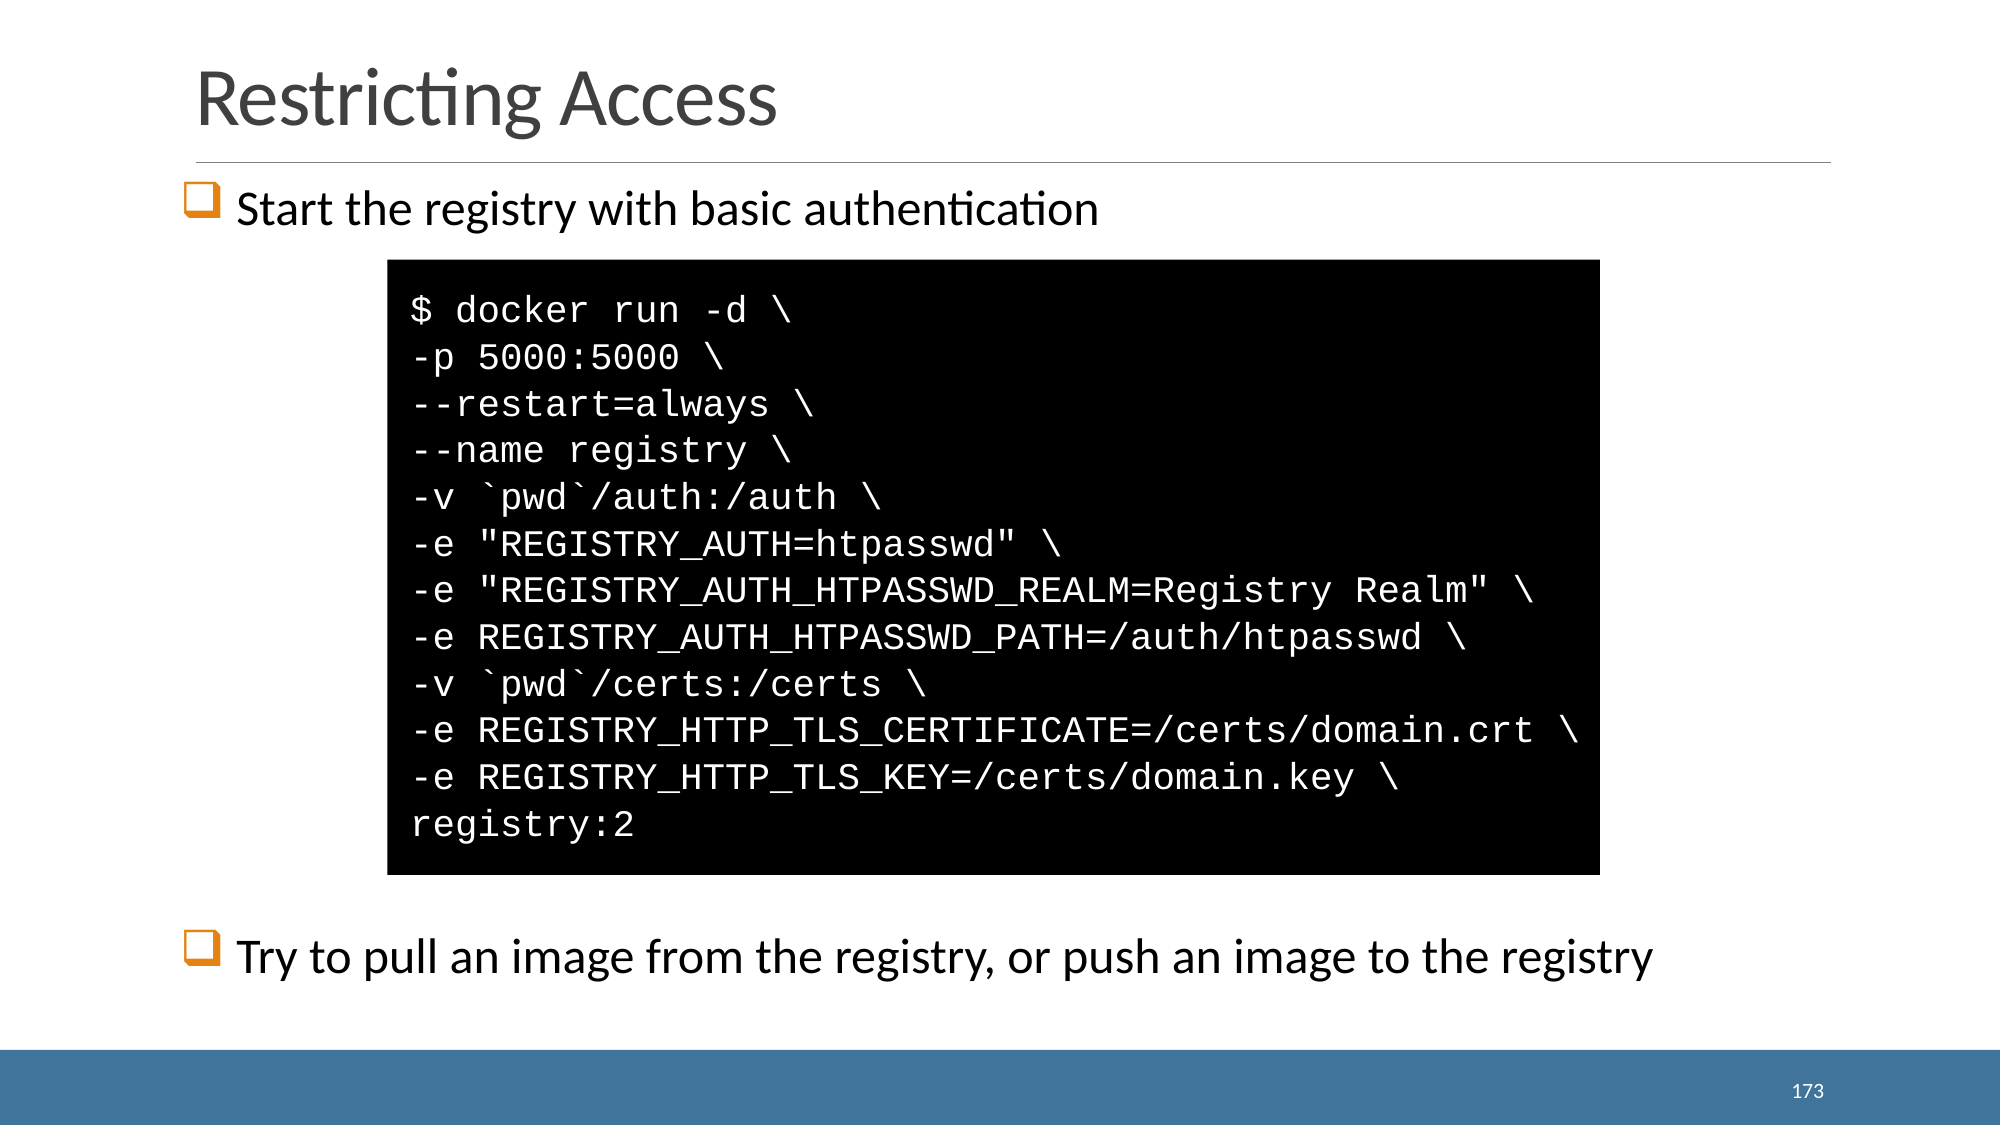

# Restricting Access
 Start the registry with basic authentication

 Try to pull an image from the registry, or push an image to the registry

 $ docker run -d \
 -p 5000:5000 \
 --restart=always \
 --name registry \
 -v `pwd`/auth:/auth \
 -e "REGISTRY_AUTH=htpasswd" \
 -e "REGISTRY_AUTH_HTPASSWD_REALM=Registry Realm" \
 -e REGISTRY_AUTH_HTPASSWD_PATH=/auth/htpasswd \
 -v `pwd`/certs:/certs \
 -e REGISTRY_HTTP_TLS_CERTIFICATE=/certs/domain.crt \
 -e REGISTRY_HTTP_TLS_KEY=/certs/domain.key \
 registry:2

173